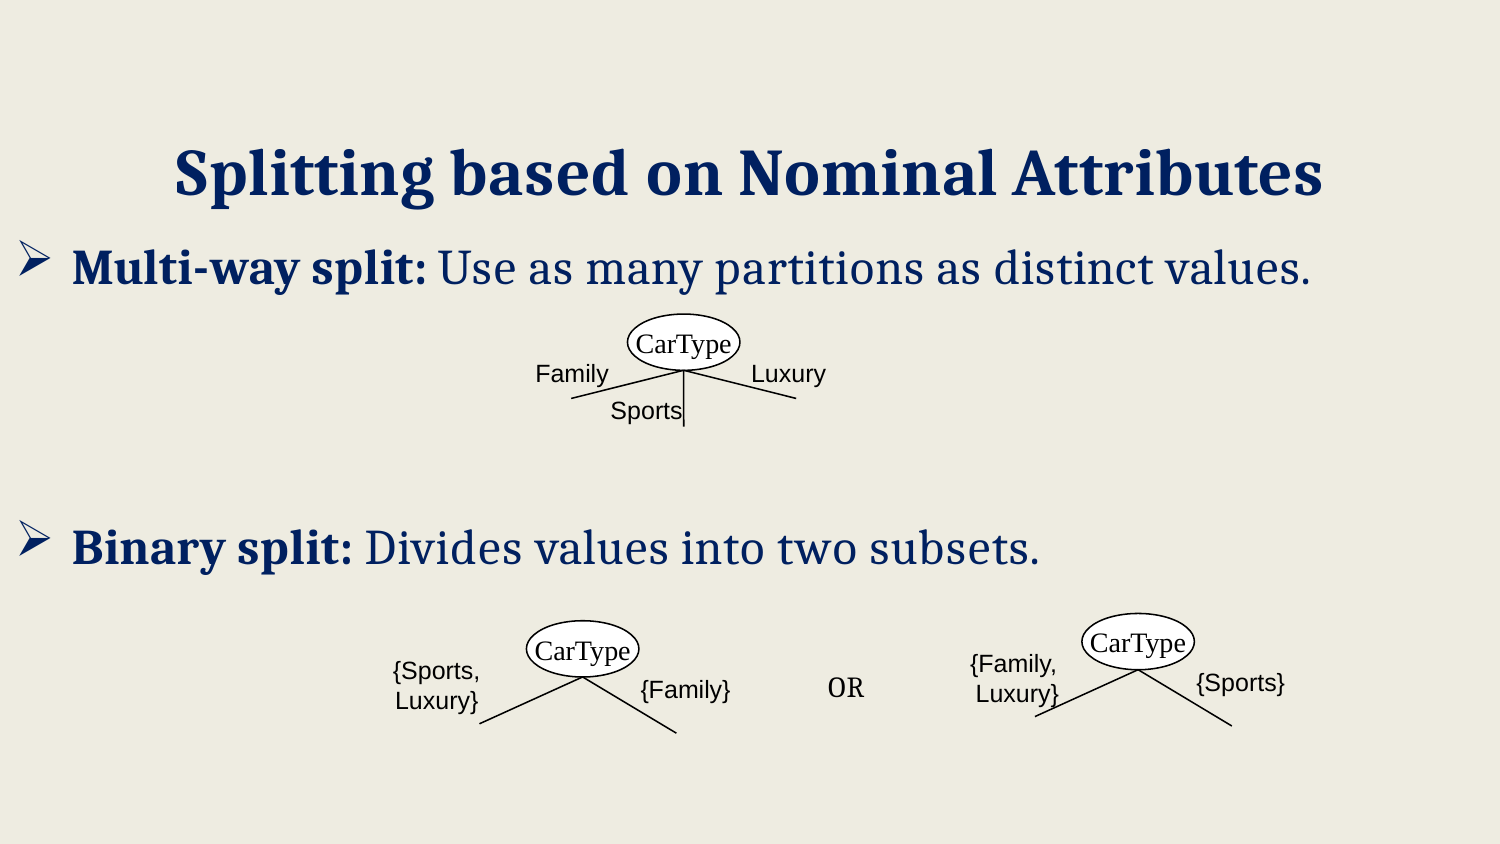

Splitting based on Nominal Attributes
Multi-way split: Use as many partitions as distinct values.

Binary split: Divides values into two subsets.
CarType
Family
Luxury

Sports
CarType
{Family,
Luxury}
{Sports}

CarType
{Sports, Luxury}
{Family}

OR